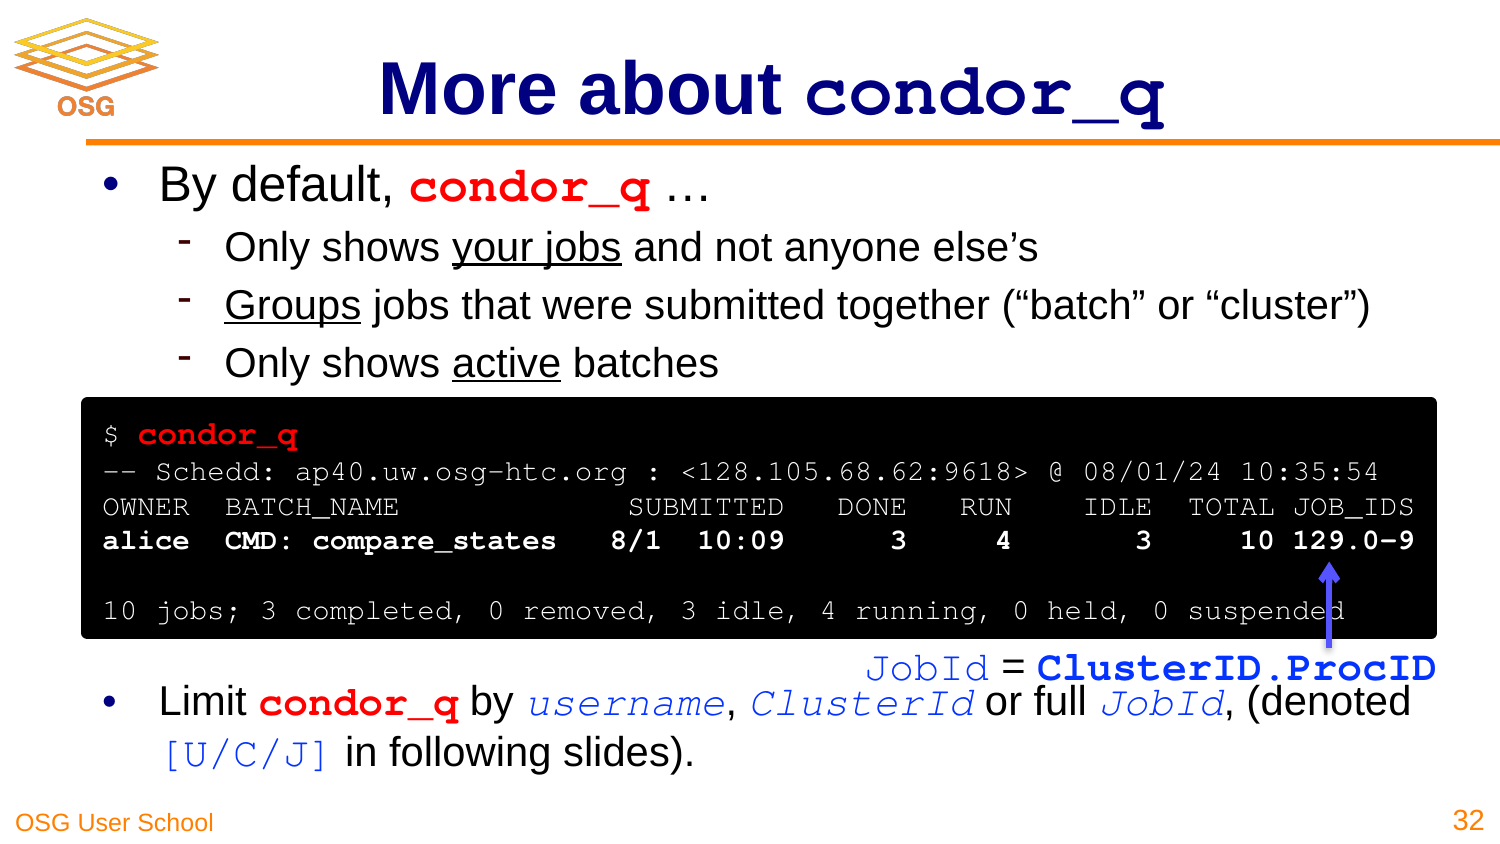

# More about condor_q
By default, condor_q …
Only shows your jobs and not anyone else’s
Groups jobs that were submitted together (“batch” or “cluster”)
Only shows active batches

Limit condor_q by username, ClusterId or full JobId, (denoted [U/C/J] in following slides).

$ condor_q
-- Schedd: ap40.uw.osg-htc.org : <128.105.68.62:9618> @ 08/01/24 10:35:54
OWNER  BATCH_NAME             SUBMITTED   DONE   RUN    IDLE  TOTAL JOB_IDS
alice  CMD: compare_states   8/1  10:09      3     4       3     10 129.0-9

10 jobs; 3 completed, 0 removed, 3 idle, 4 running, 0 held, 0 suspended
JobId = ClusterID.ProcID

32